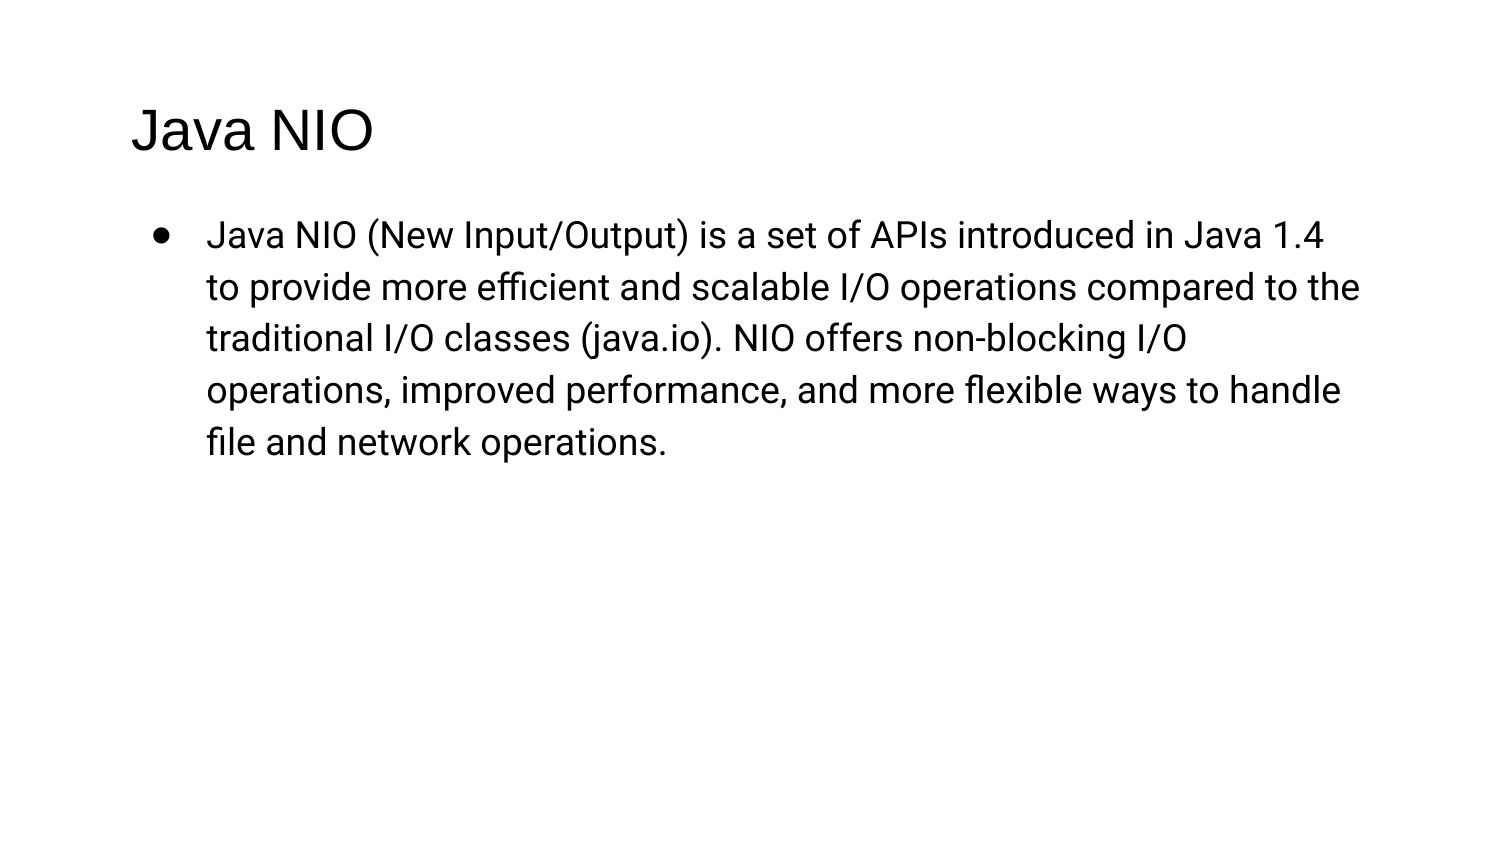

# Java NIO
Java NIO (New Input/Output) is a set of APIs introduced in Java 1.4 to provide more efficient and scalable I/O operations compared to the traditional I/O classes (java.io). NIO offers non-blocking I/O operations, improved performance, and more flexible ways to handle file and network operations.